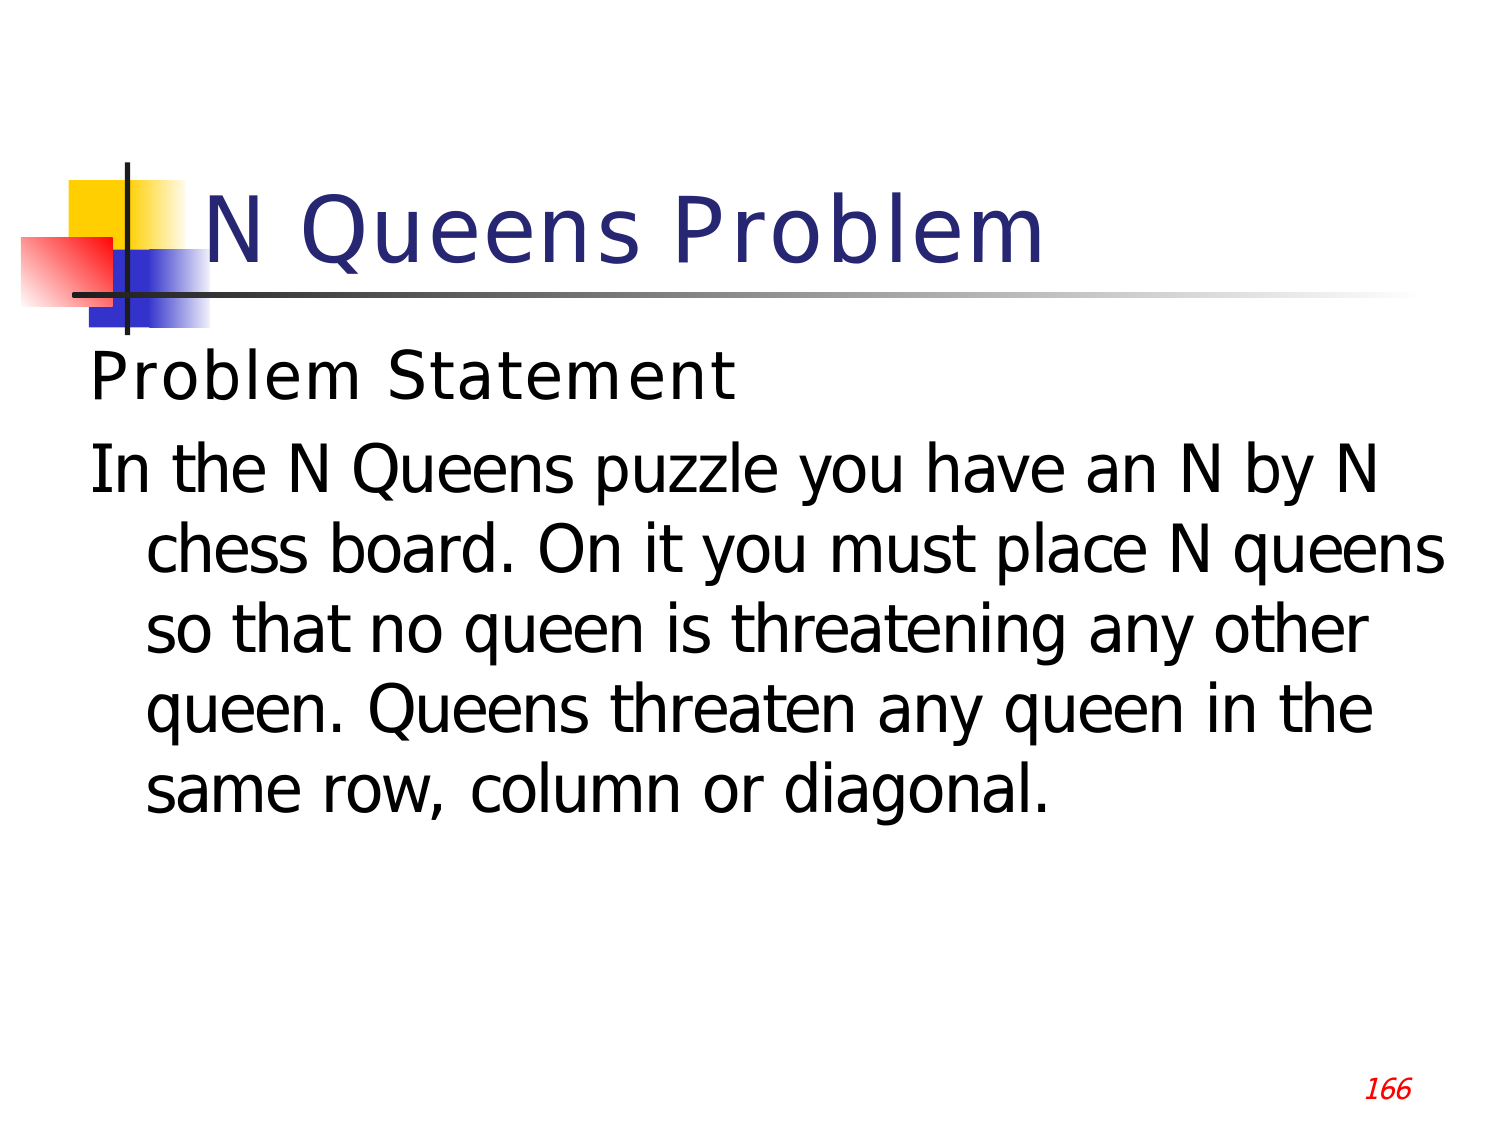

166
# N Queens Problem
Problem Statement
In the N Queens puzzle you have an N by N chess board. On it you must place N queens so that no queen is threatening any other queen. Queens threaten any queen in the same row, column or diagonal.